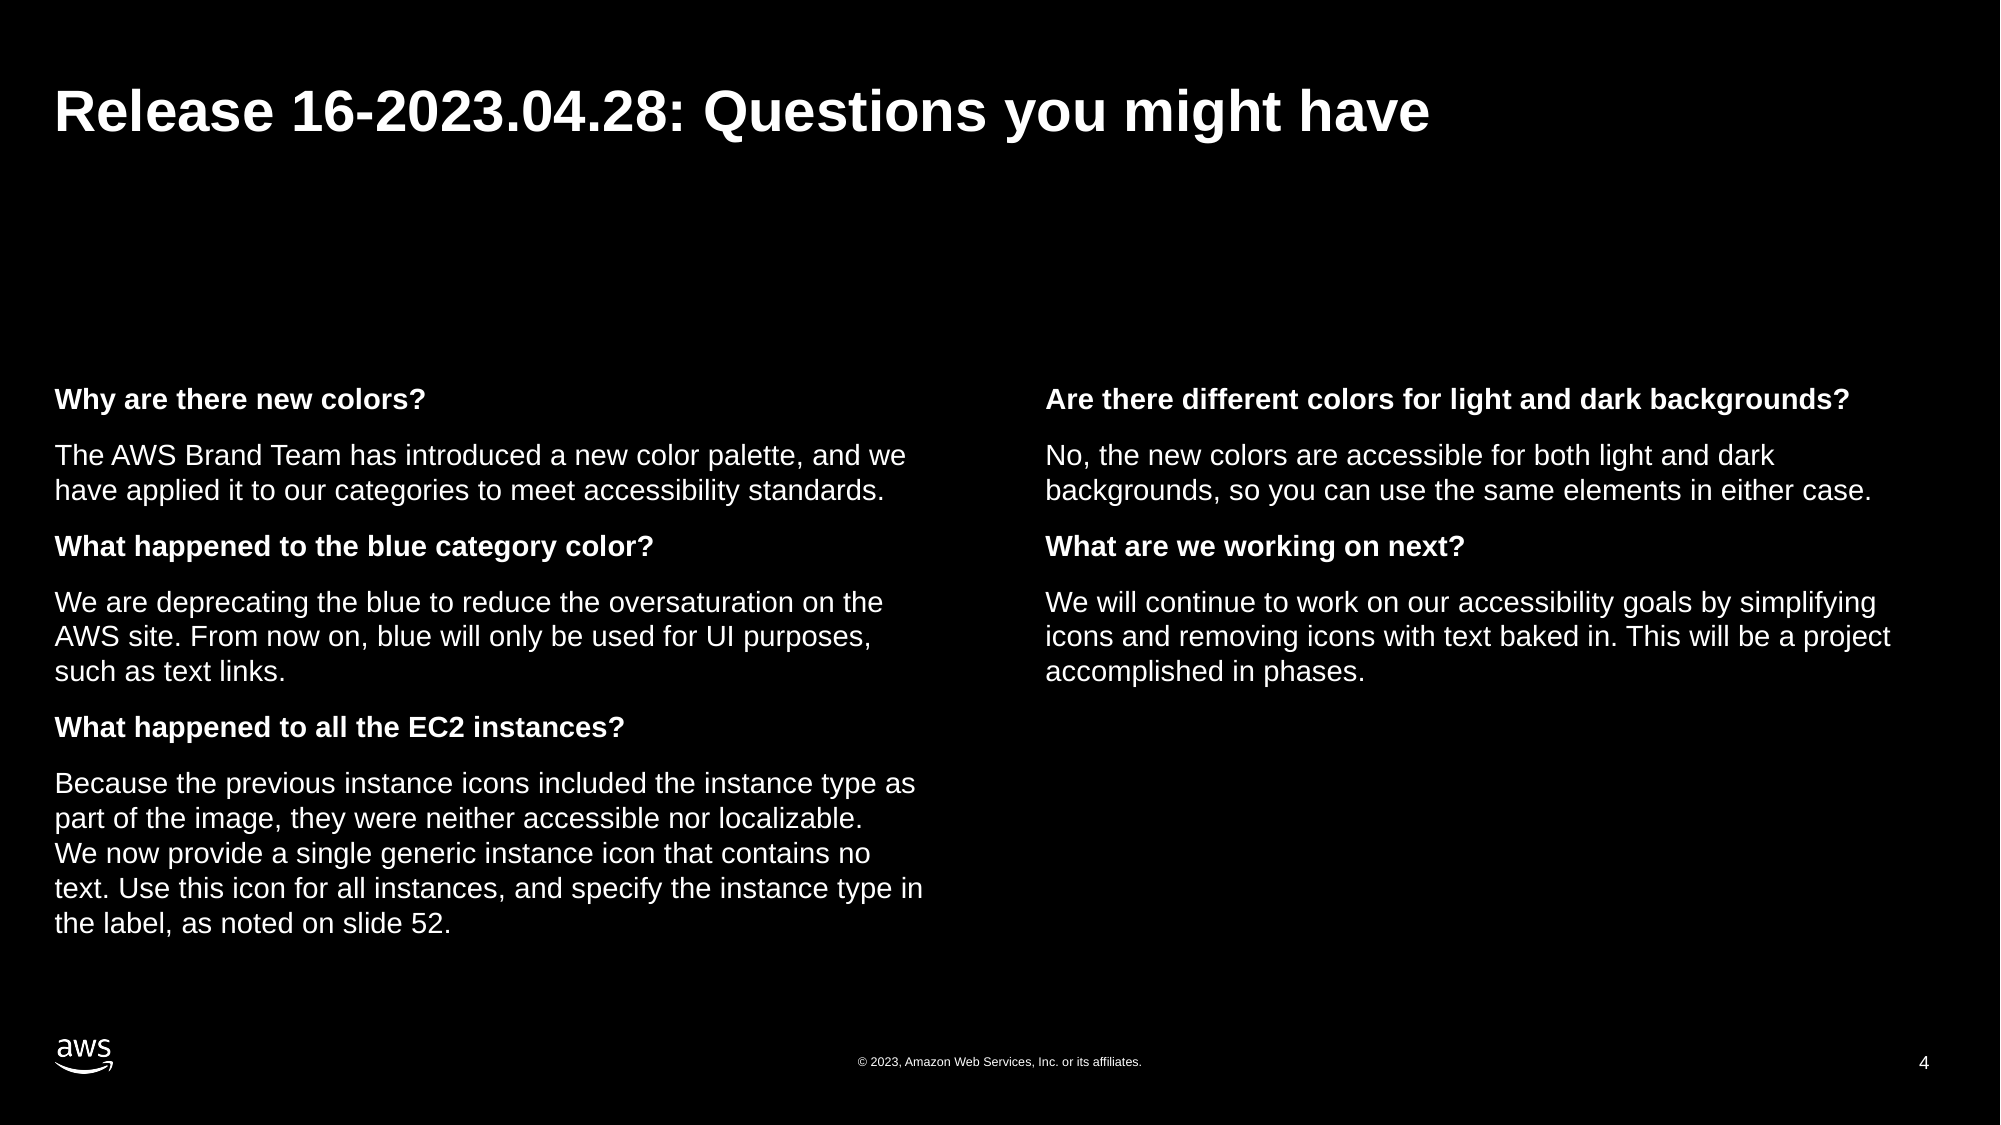

# Release 16-2023.04.28: Questions you might have
Why are there new colors?
The AWS Brand Team has introduced a new color palette, and we have applied it to our categories to meet accessibility standards.
What happened to the blue category color?
We are deprecating the blue to reduce the oversaturation on the AWS site. From now on, blue will only be used for UI purposes, such as text links.
What happened to all the EC2 instances?
Because the previous instance icons included the instance type as part of the image, they were neither accessible nor localizable.
We now provide a single generic instance icon that contains no text. Use this icon for all instances, and specify the instance type in the label, as noted on slide 52.
Are there different colors for light and dark backgrounds?
No, the new colors are accessible for both light and dark backgrounds, so you can use the same elements in either case.
What are we working on next?
We will continue to work on our accessibility goals by simplifying icons and removing icons with text baked in. This will be a project accomplished in phases.

© 2023, Amazon Web Services, Inc. or its affiliates.
4